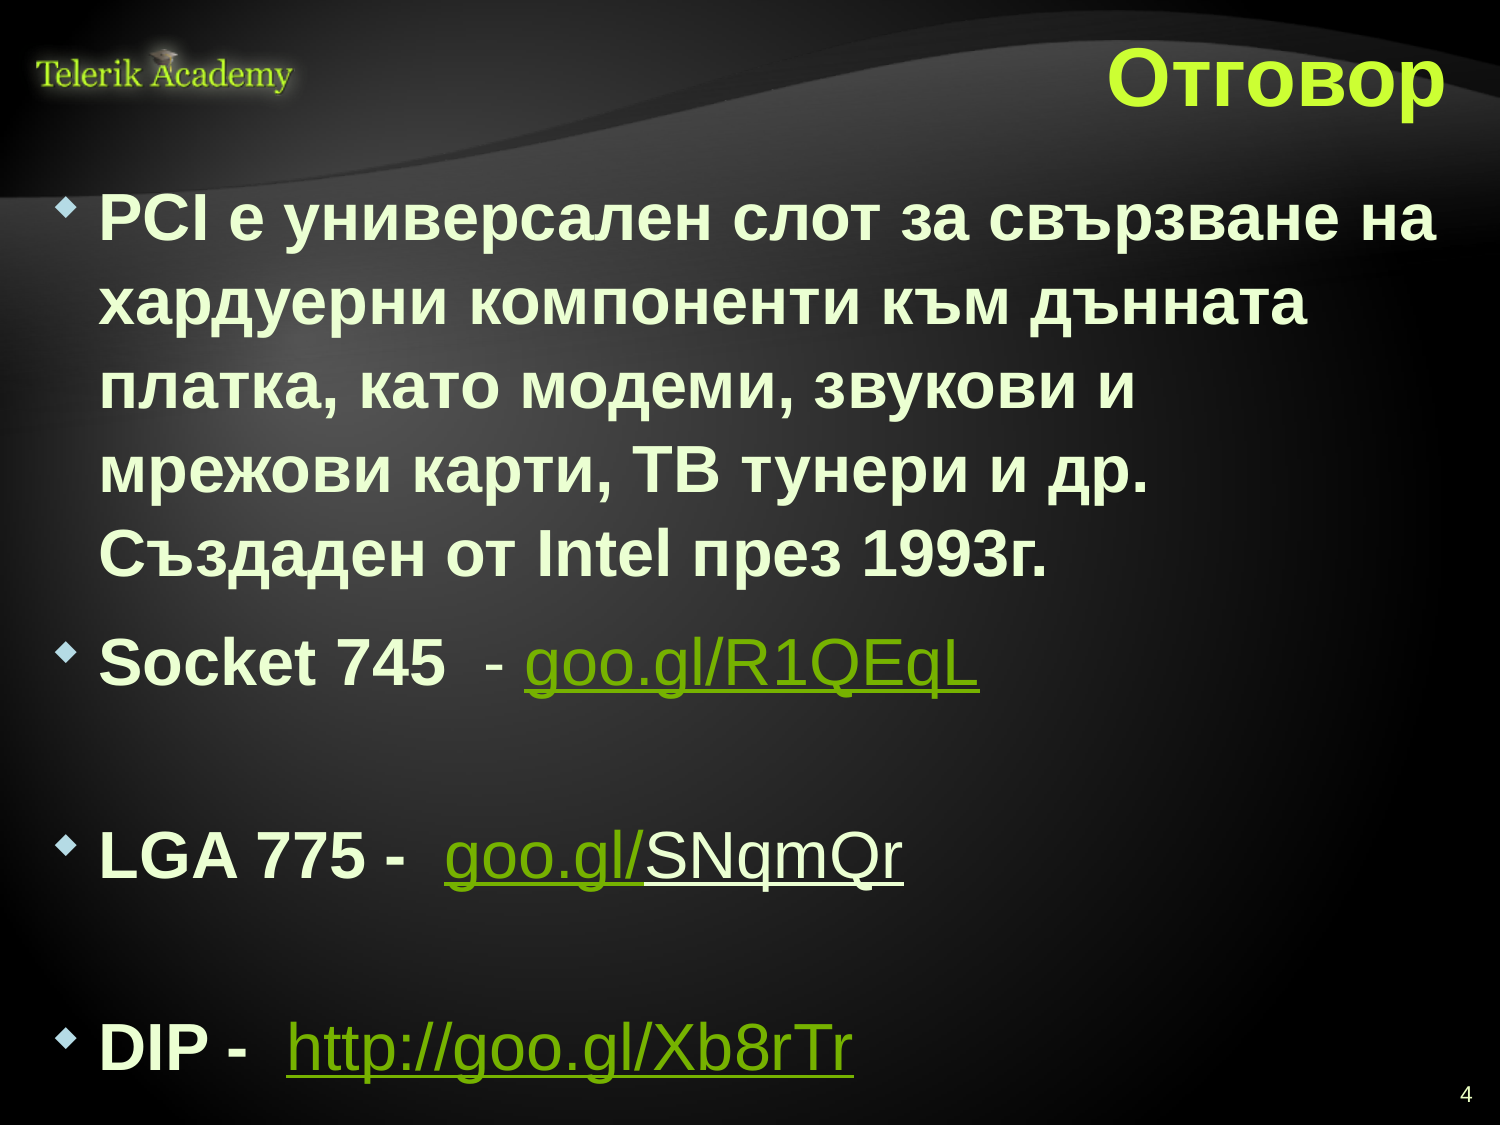

# Отговор
PCI е универсален слот за свързване на хардуерни компоненти към дънната платка, като модеми, звукови и мрежови карти, ТВ тунери и др. Създаден от Intel през 1993г.
Socket 745  - goo.gl/R1QEqL
LGA 775 -  goo.gl/SNqmQr
DIP -  http://goo.gl/Xb8rTr
rPGA g88B - goo.gl/86iDUU
Socket 7 - http://goo.gl/6f9cgW
|  |  |
| --- | --- |
4